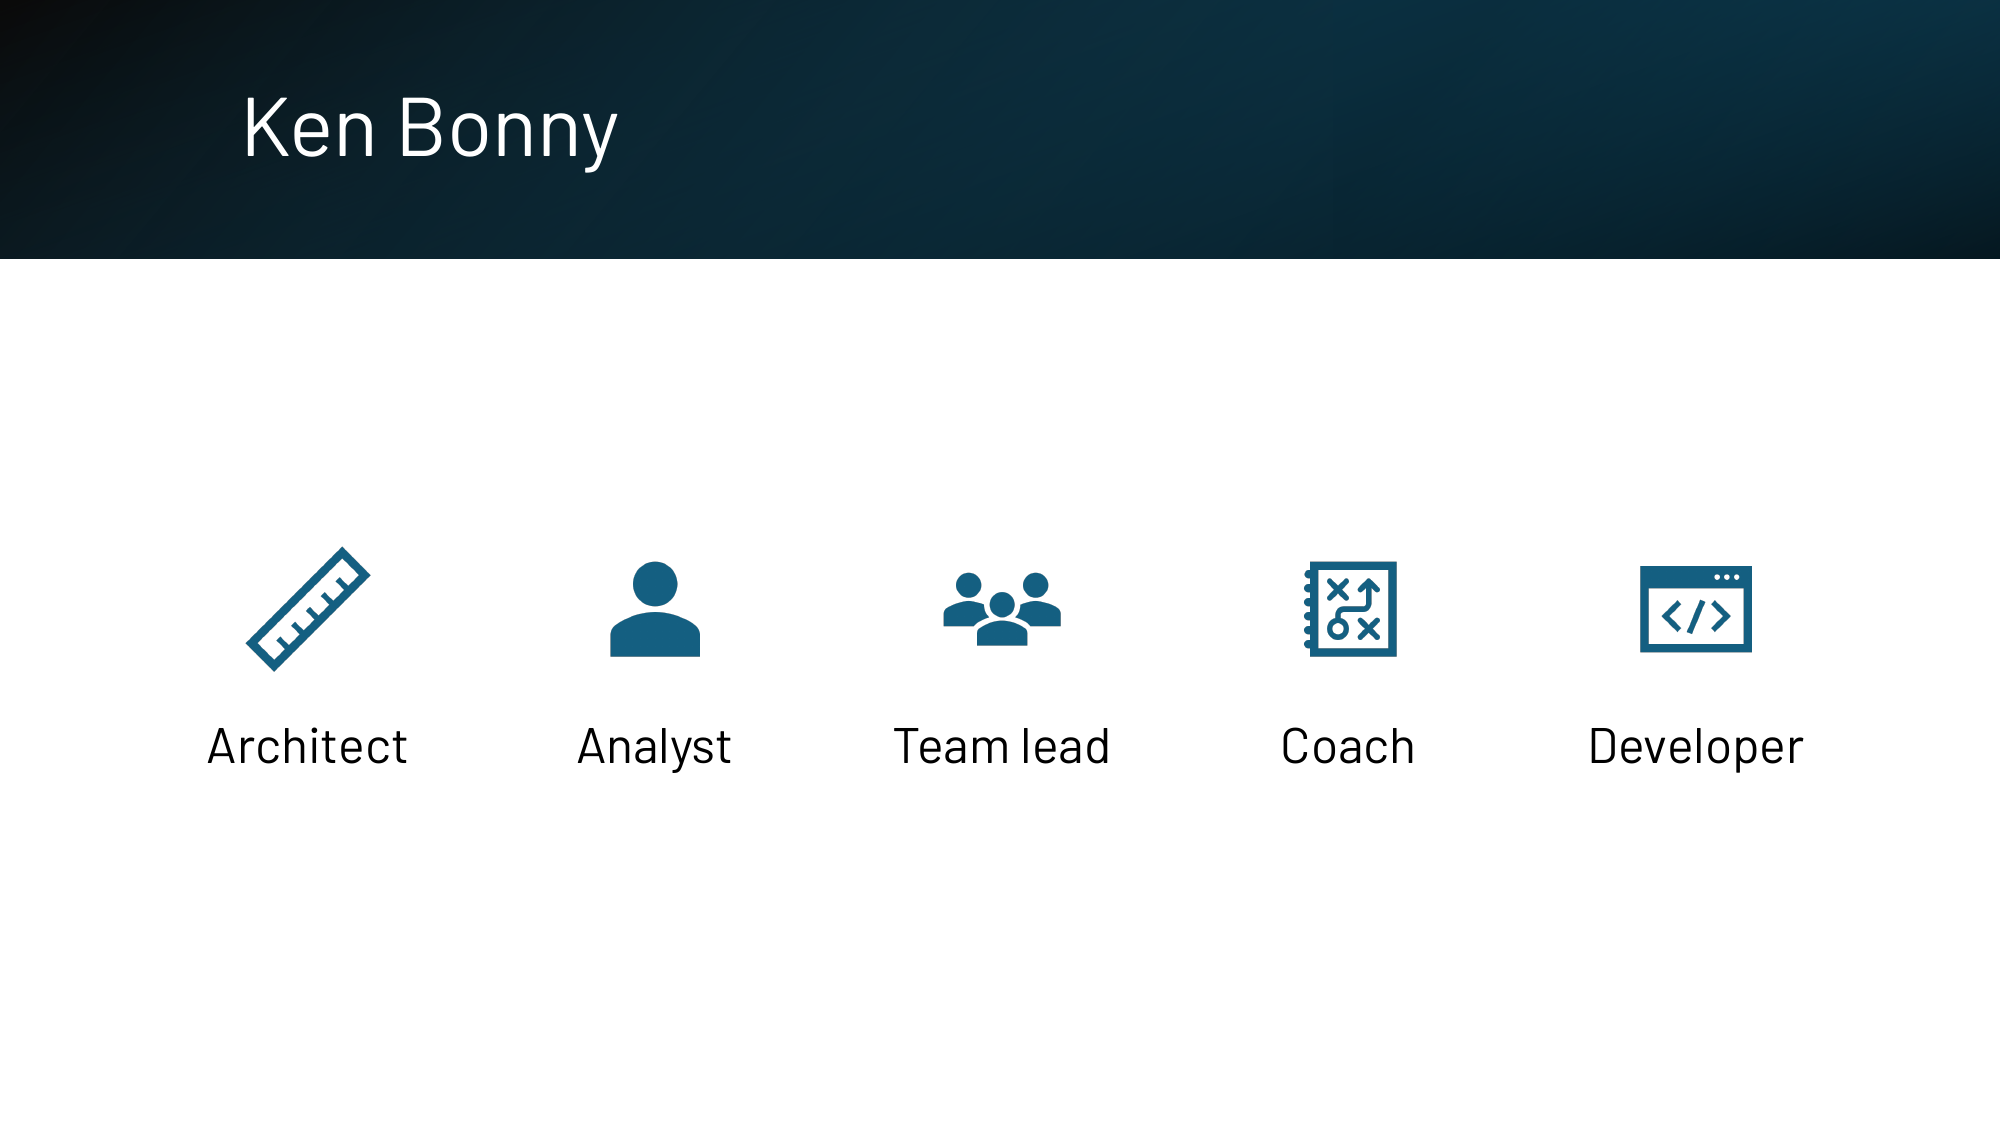

# Ken Bonny
Architect
Analyst
Team lead
Coach
Developer